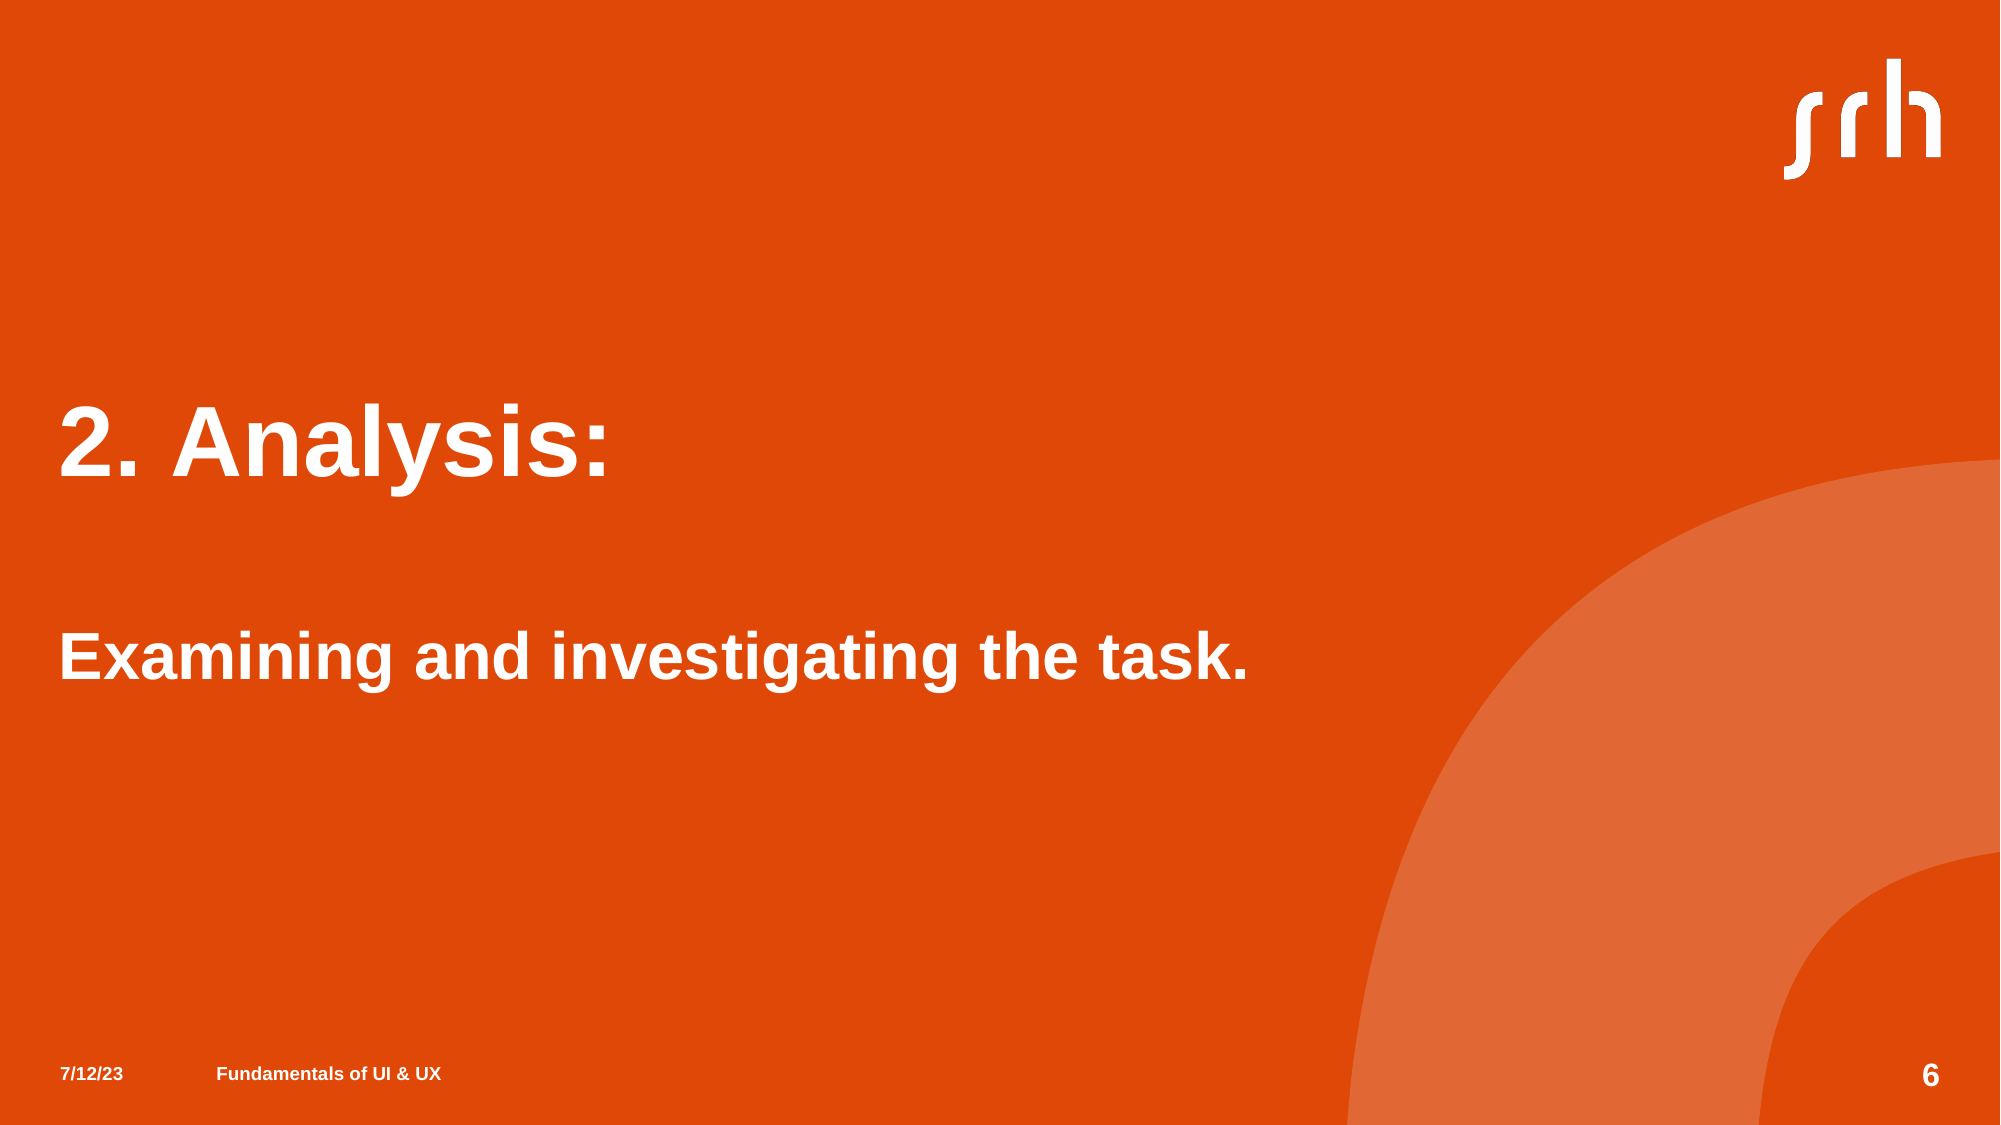

# 2. Analysis: Examining and investigating the task.
7/12/23
Fundamentals of UI & UX
6